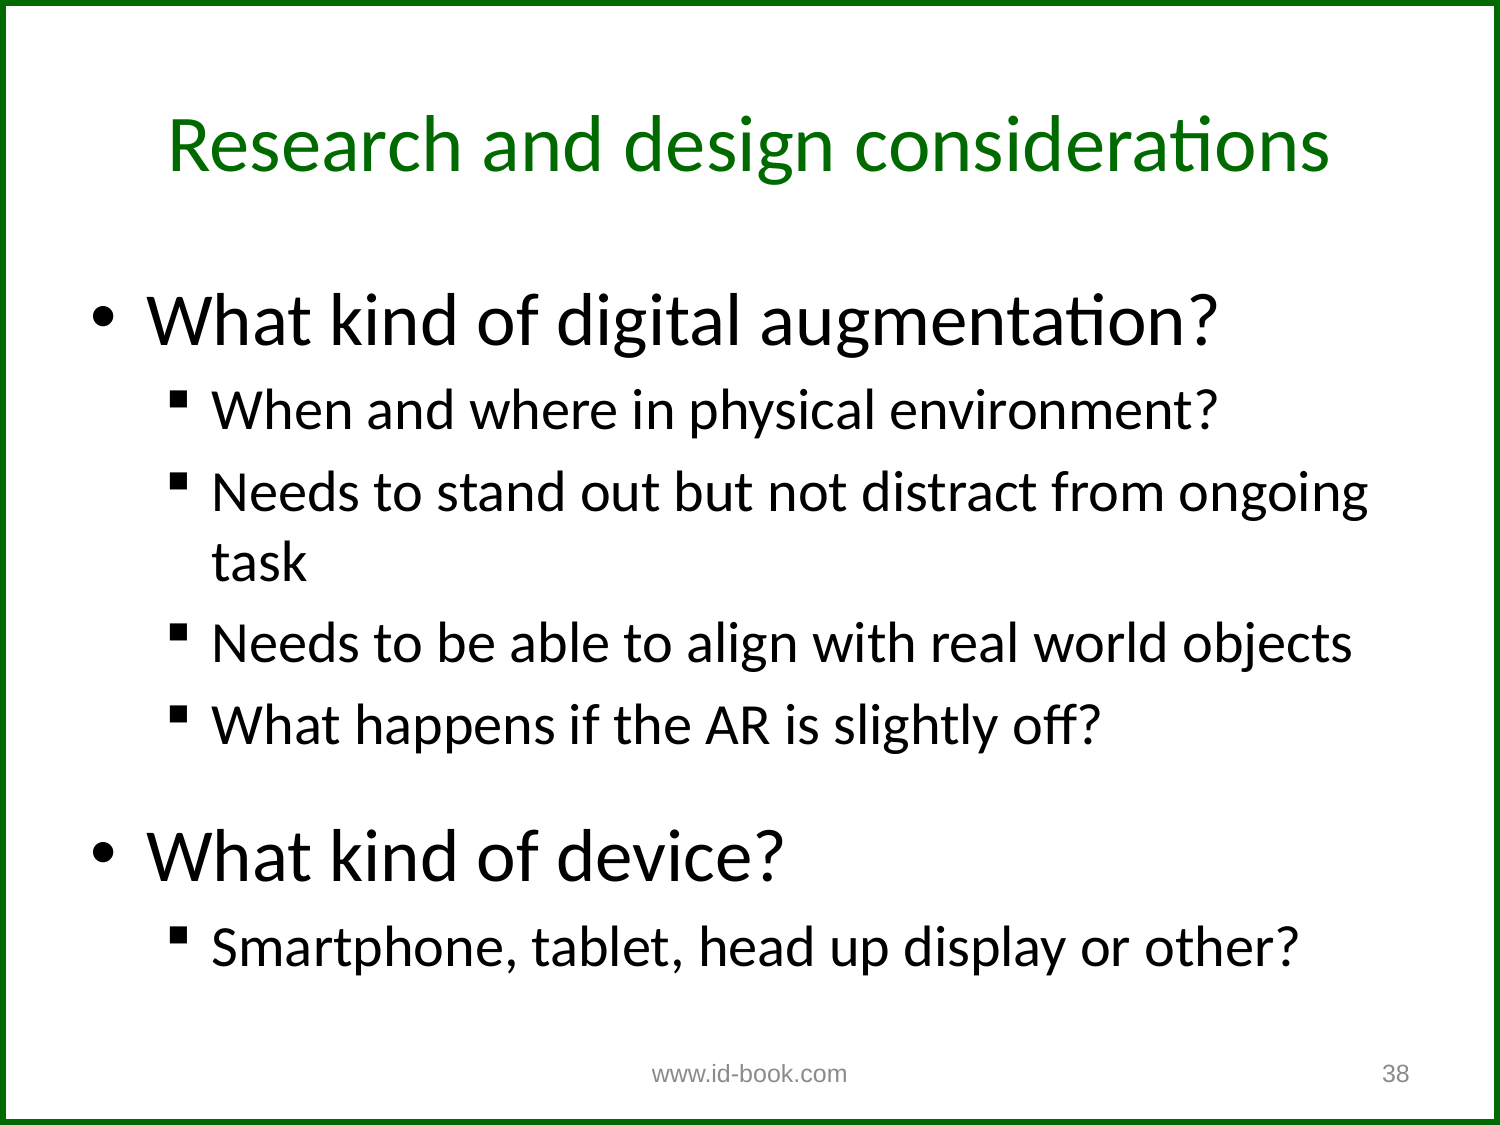

Research and design considerations
What kind of digital augmentation?
When and where in physical environment?
Needs to stand out but not distract from ongoing task
Needs to be able to align with real world objects
What happens if the AR is slightly off?
What kind of device?
Smartphone, tablet, head up display or other?
www.id-book.com
38